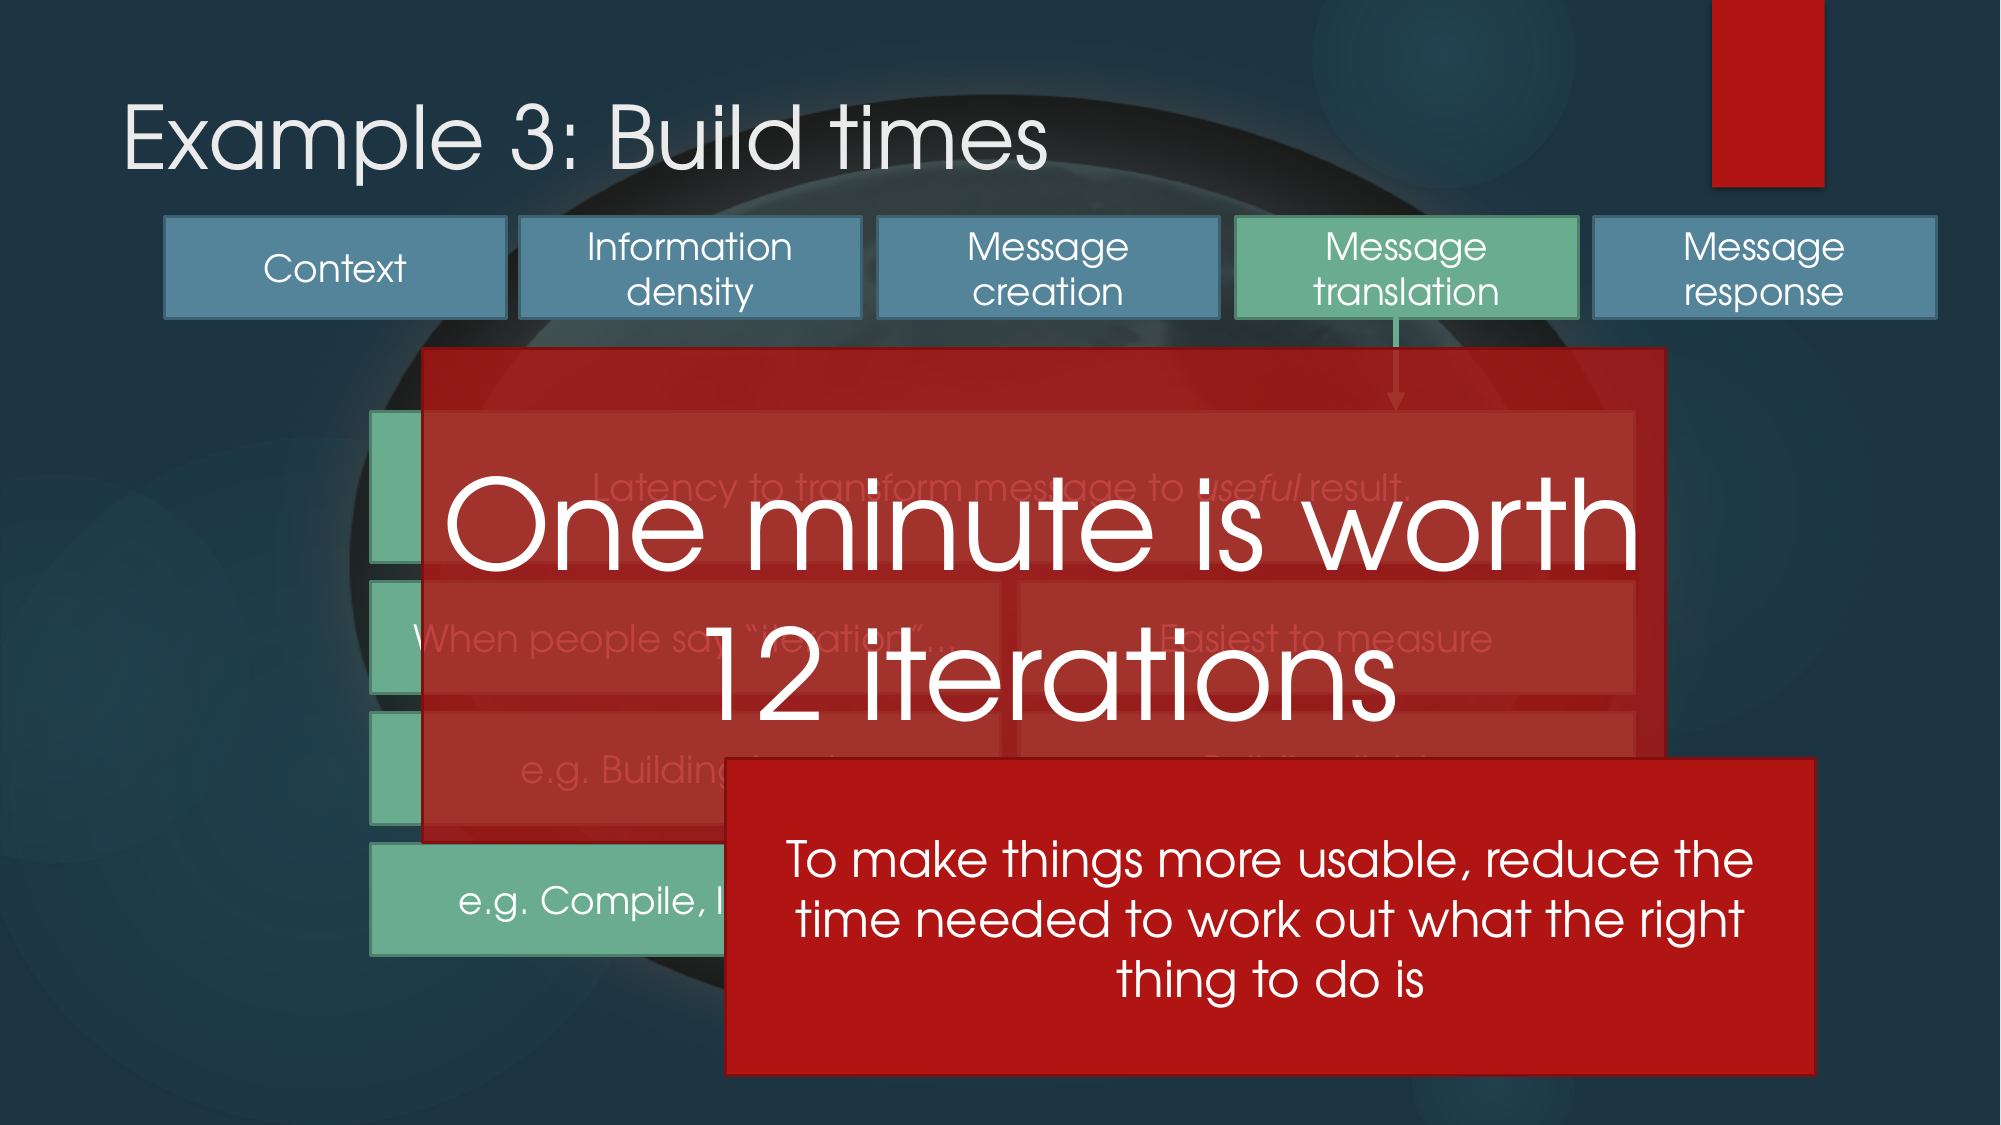

# Example 3: Build times
Context
Information density
Message creation
Message translation
Message response
One minute is worth 12 iterations
Latency to transform message to useful result.
When people say “iteration”…
Easiest to measure
e.g. Building levels
e.g. Building lightmaps
To make things more usable, reduce the time needed to work out what the right thing to do is
e.g. Compile, link, reload
“5 second rule”